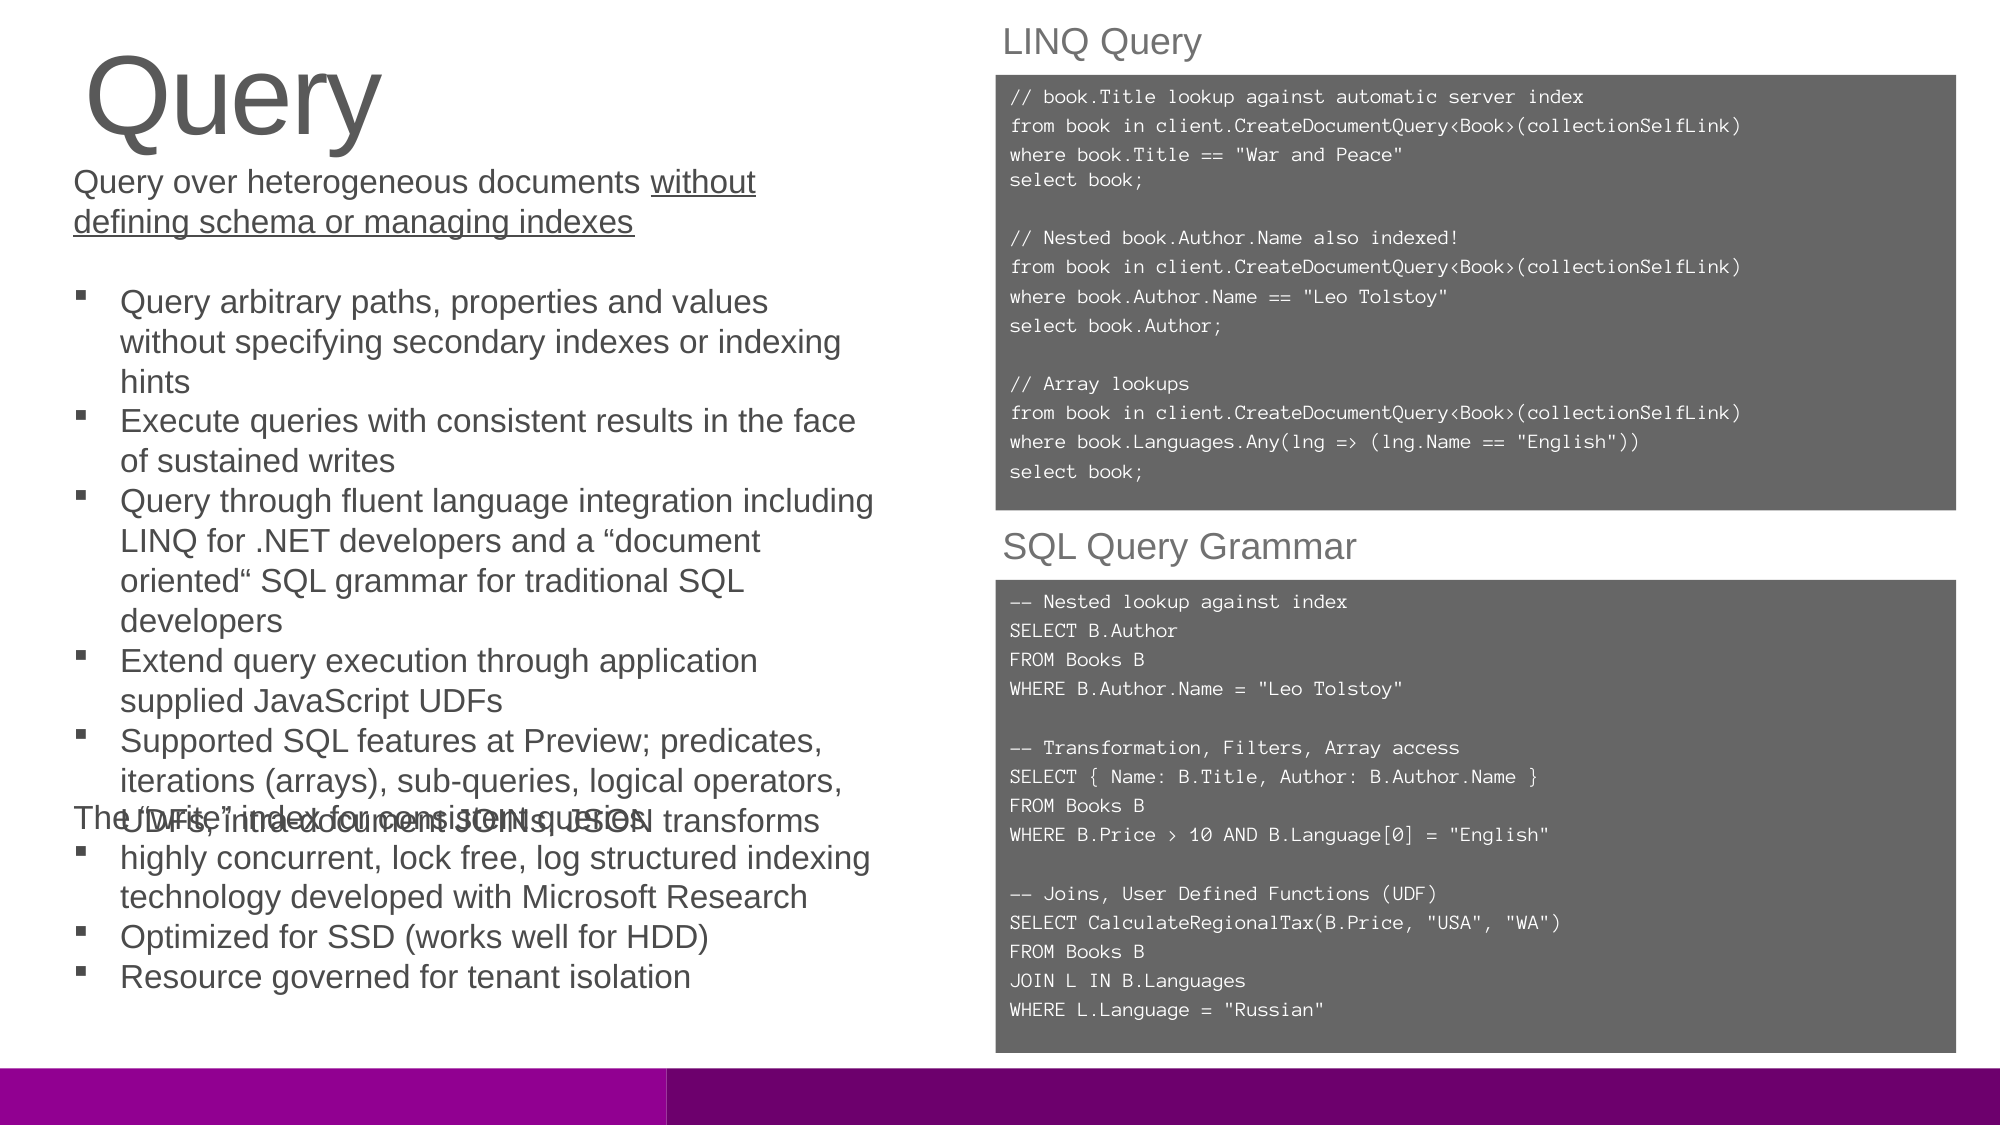

LINQ Query
Query
// book.Title lookup against automatic server index
from book in client.CreateDocumentQuery<Book>(collectionSelfLink)
where book.Title == "War and Peace"
select book;

// Nested book.Author.Name also indexed!
from book in client.CreateDocumentQuery<Book>(collectionSelfLink)
where book.Author.Name == "Leo Tolstoy"
select book.Author;

// Array lookups
from book in client.CreateDocumentQuery<Book>(collectionSelfLink)
where book.Languages.Any(lng => (lng.Name == "English"))
select book;
Query over heterogeneous documents without defining schema or managing indexes

Query arbitrary paths, properties and values without specifying secondary indexes or indexing hints
Execute queries with consistent results in the face of sustained writes
Query through fluent language integration including LINQ for .NET developers and a “document oriented“ SQL grammar for traditional SQL developers
Extend query execution through application supplied JavaScript UDFs
Supported SQL features at Preview; predicates, iterations (arrays), sub-queries, logical operators, UDFs, intra-document JOINs, JSON transforms
SQL Query Grammar
-- Nested lookup against index
SELECT B.Author
FROM Books B
WHERE B.Author.Name = "Leo Tolstoy"

-- Transformation, Filters, Array access
SELECT { Name: B.Title, Author: B.Author.Name }
FROM Books B
WHERE B.Price > 10 AND B.Language[0] = "English"

-- Joins, User Defined Functions (UDF)
SELECT CalculateRegionalTax(B.Price, "USA", "WA")
FROM Books B
JOIN L IN B.Languages
WHERE L.Language = "Russian"

The “write” index for consistent queries
highly concurrent, lock free, log structured indexing technology developed with Microsoft Research
Optimized for SSD (works well for HDD)
Resource governed for tenant isolation